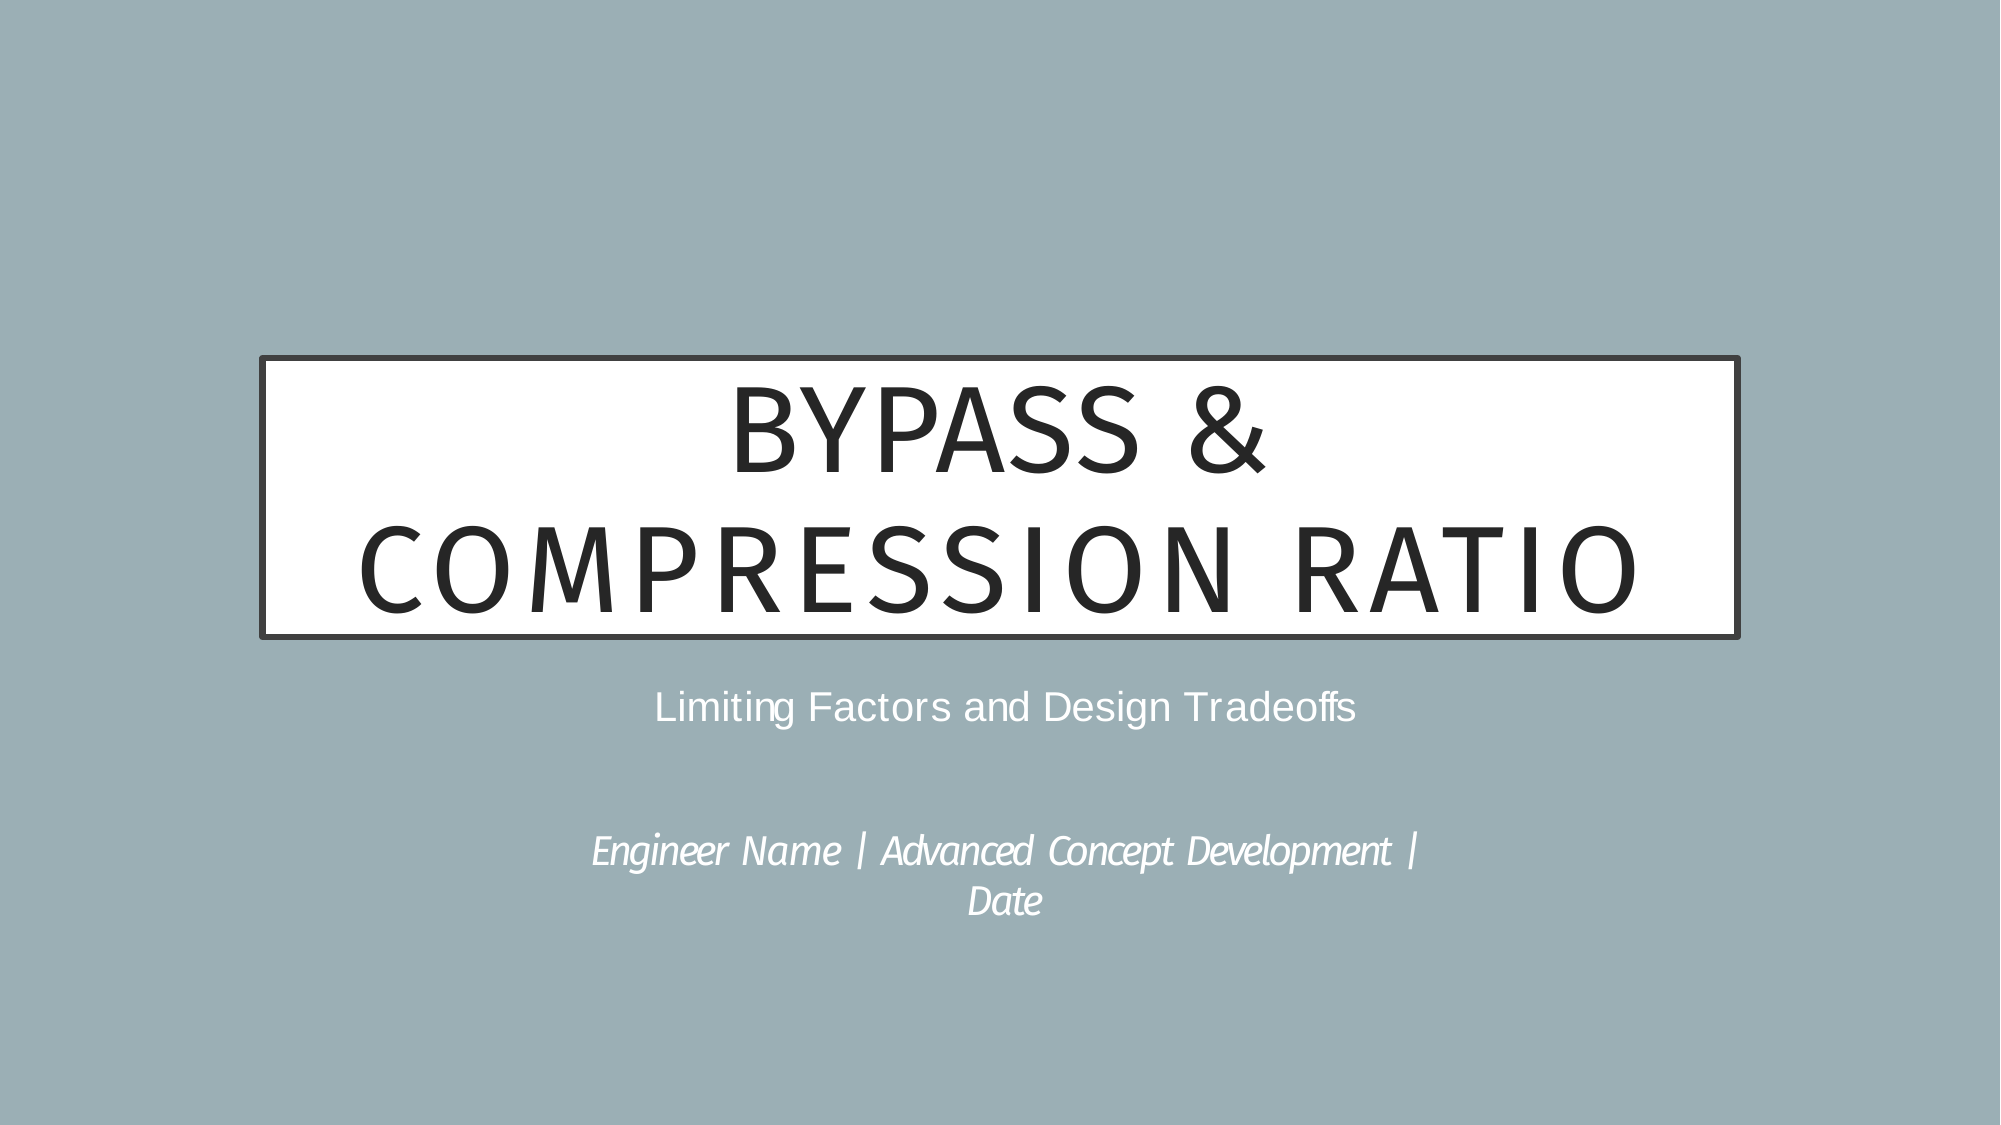

BYPASS &
COMPRESSION RATIO
Limiting Factors and Design Tradeoffs

Engineer Name | Advanced Concept Development | Date